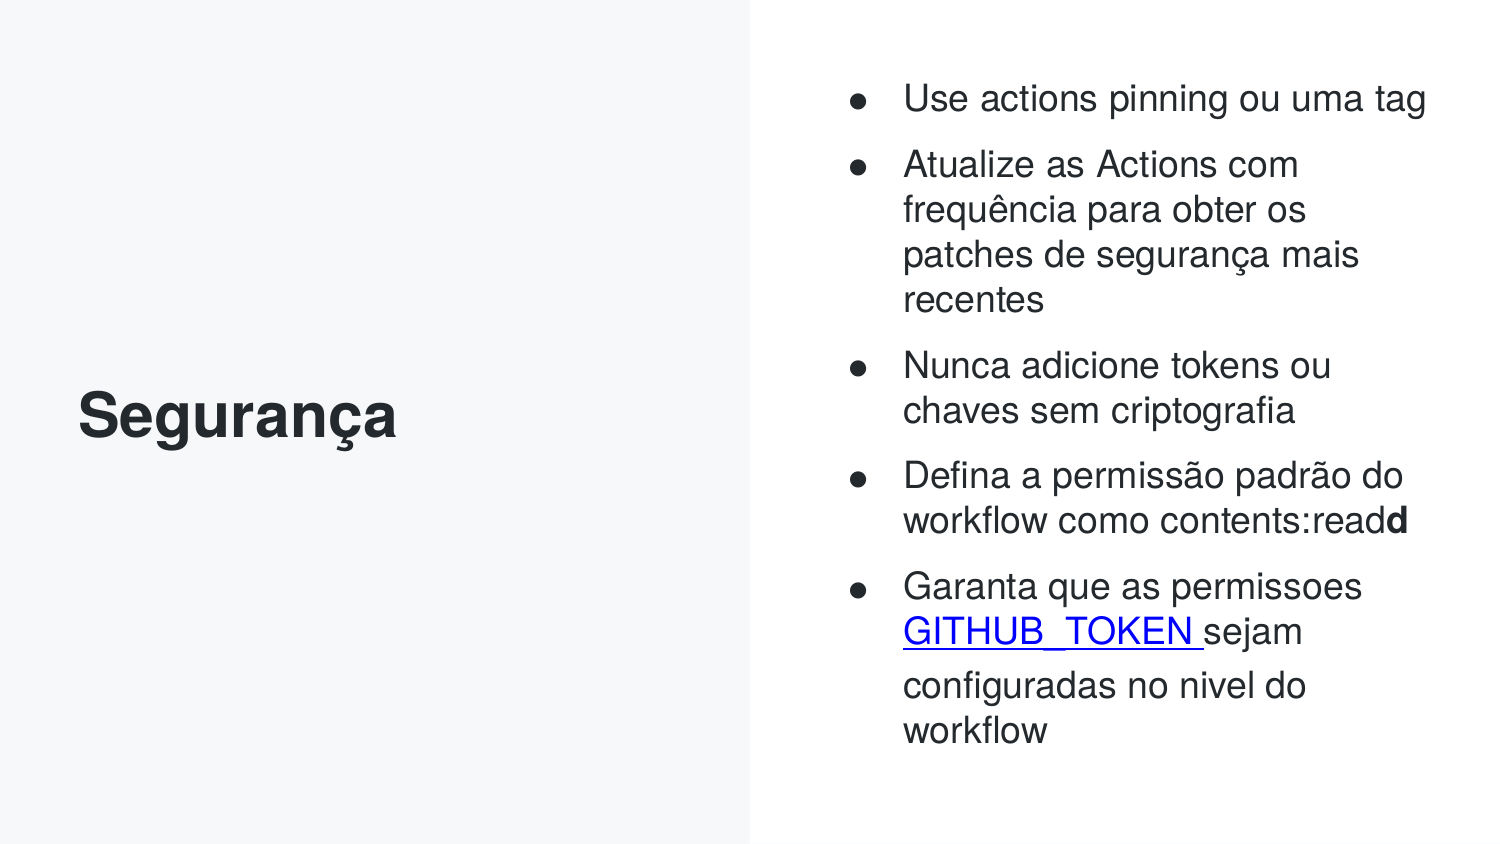

# Segurança
Use actions pinning ou uma tag
Atualize as Actions com frequência para obter os patches de segurança mais recentes
Nunca adicione tokens ou chaves sem criptografia
Defina a permissão padrão do workflow como contents:readd
Garanta que as permissoes GITHUB_TOKEN sejam configuradas no nivel do workflow